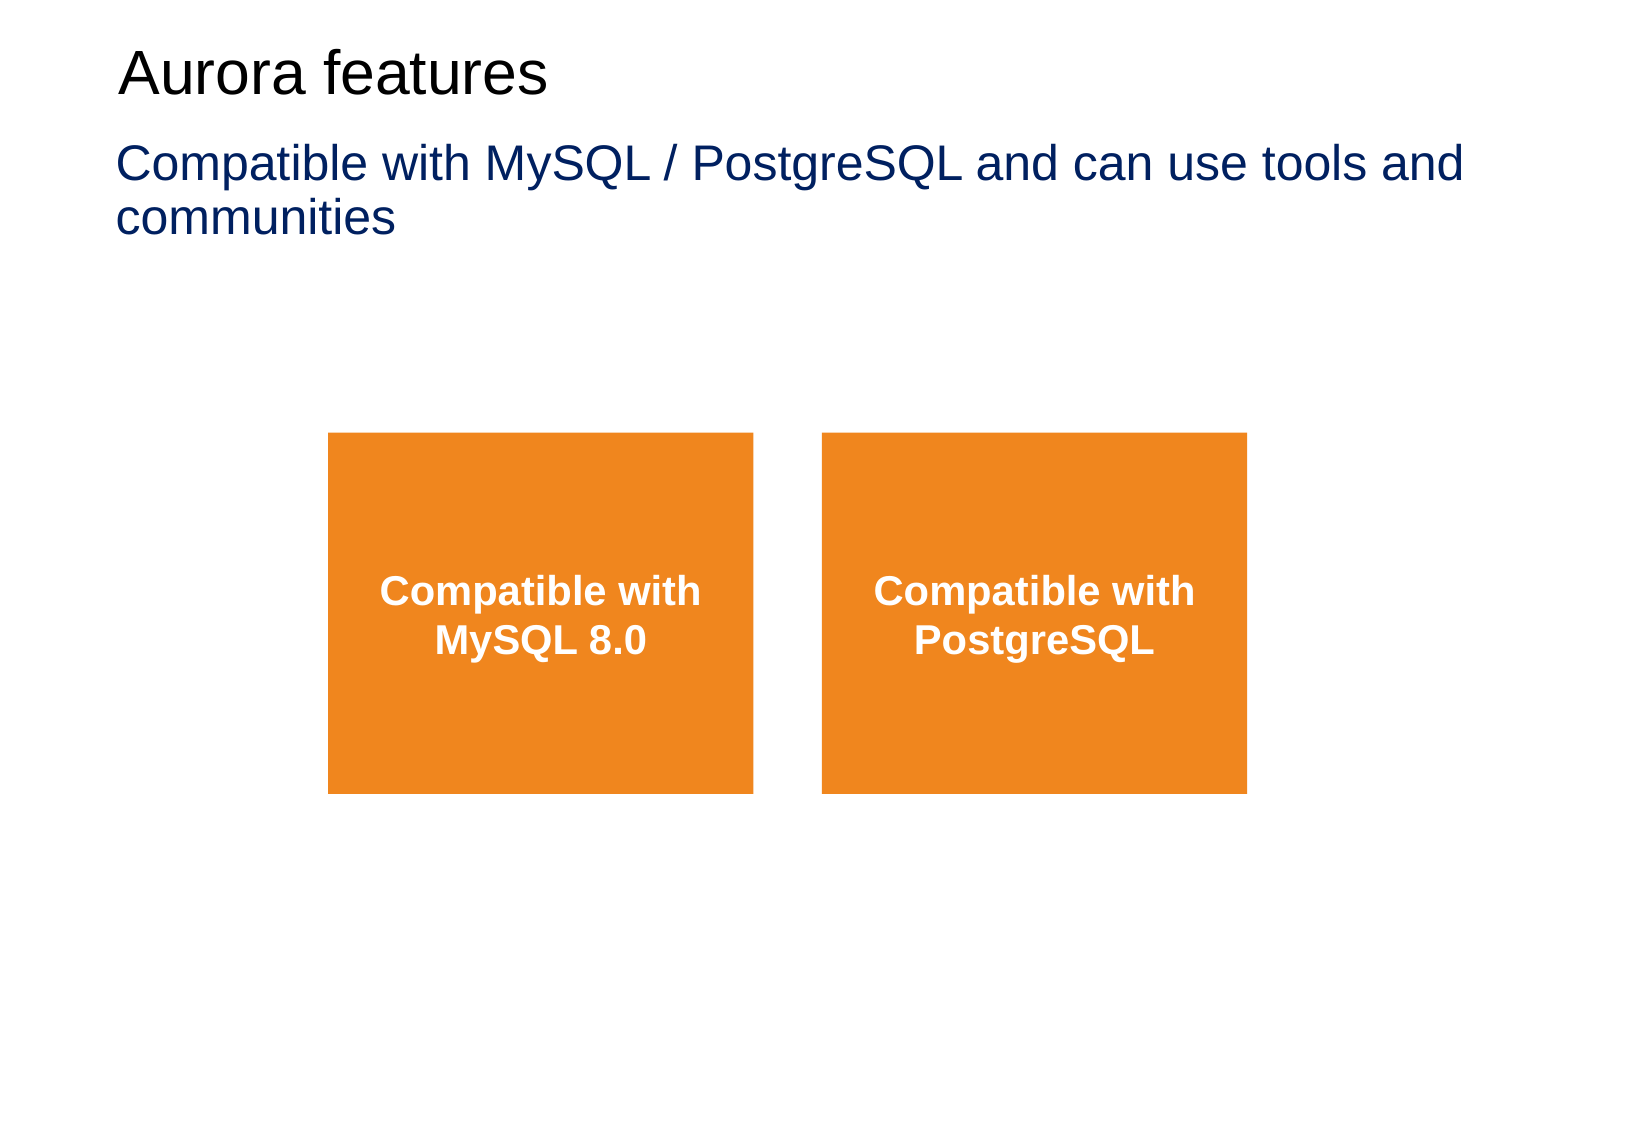

Aurora features
Compatible with MySQL / PostgreSQL and can use tools and communities
Compatible with MySQL 8.0
Compatible with
PostgreSQL